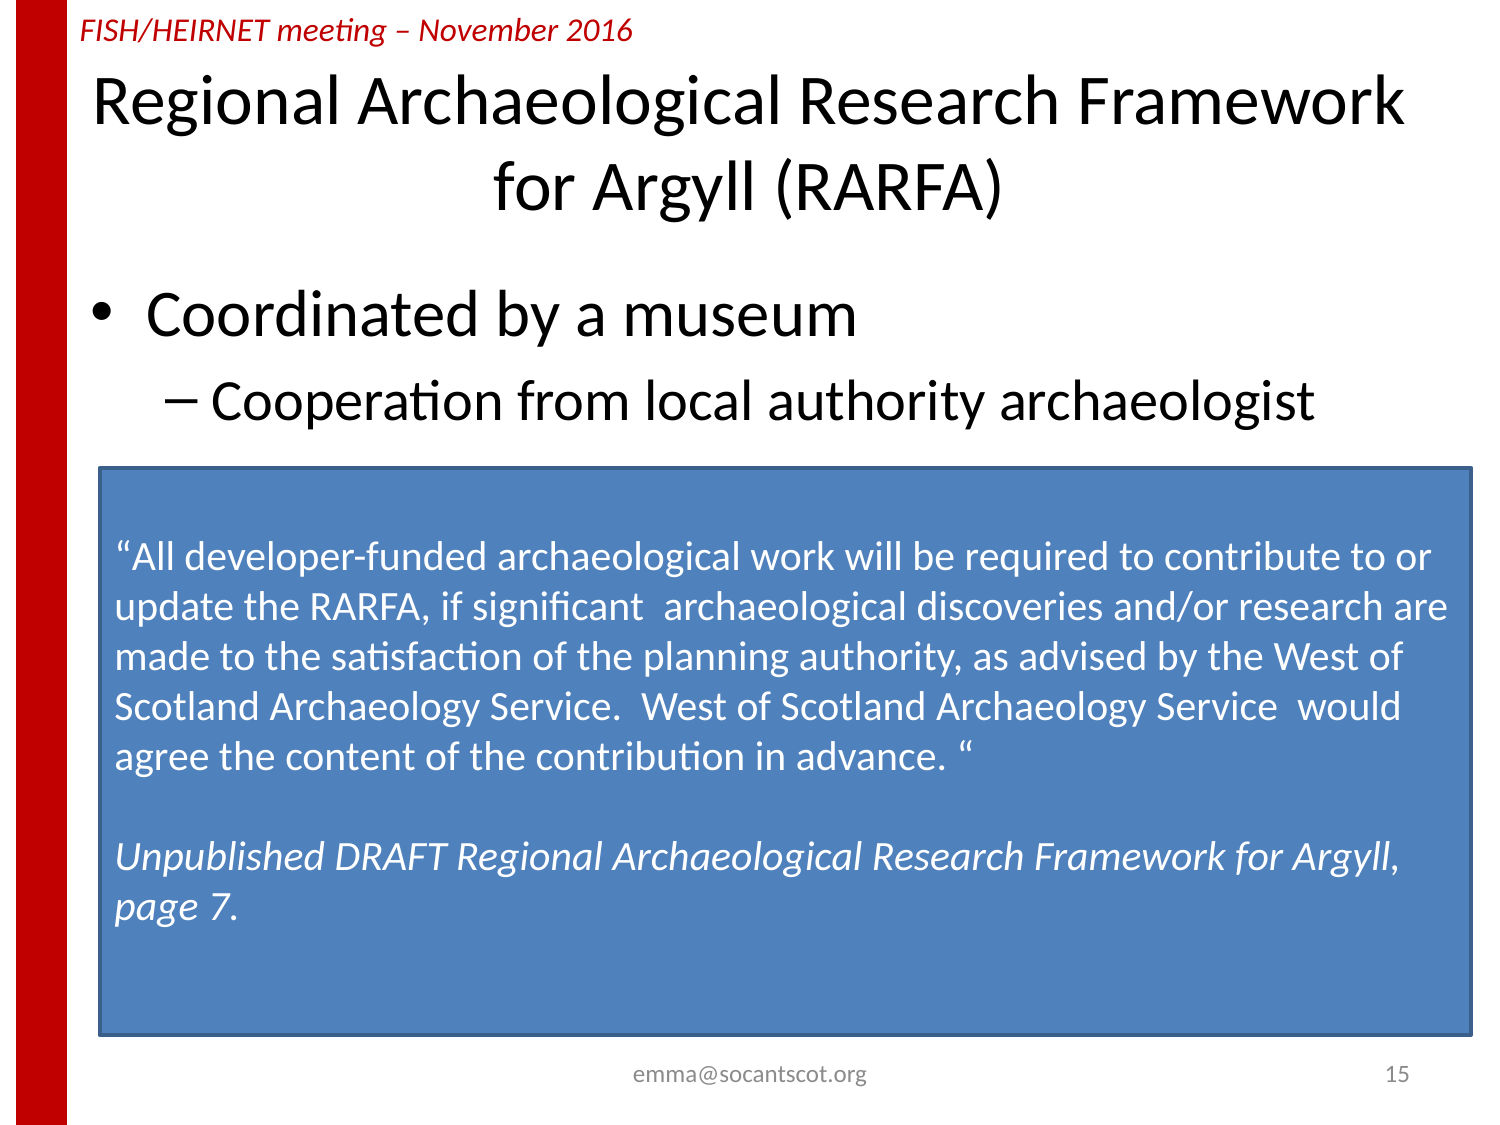

# Regional Archaeological Research Framework for Argyll (RARFA)
Coordinated by a museum
Cooperation from local authority archaeologist
“All developer-funded archaeological work will be required to contribute to or update the RARFA, if significant  archaeological discoveries and/or research are made to the satisfaction of the planning authority, as advised by the West of Scotland Archaeology Service.  West of Scotland Archaeology Service  would agree the content of the contribution in advance. “

Unpublished DRAFT Regional Archaeological Research Framework for Argyll, page 7.

emma@socantscot.org
15